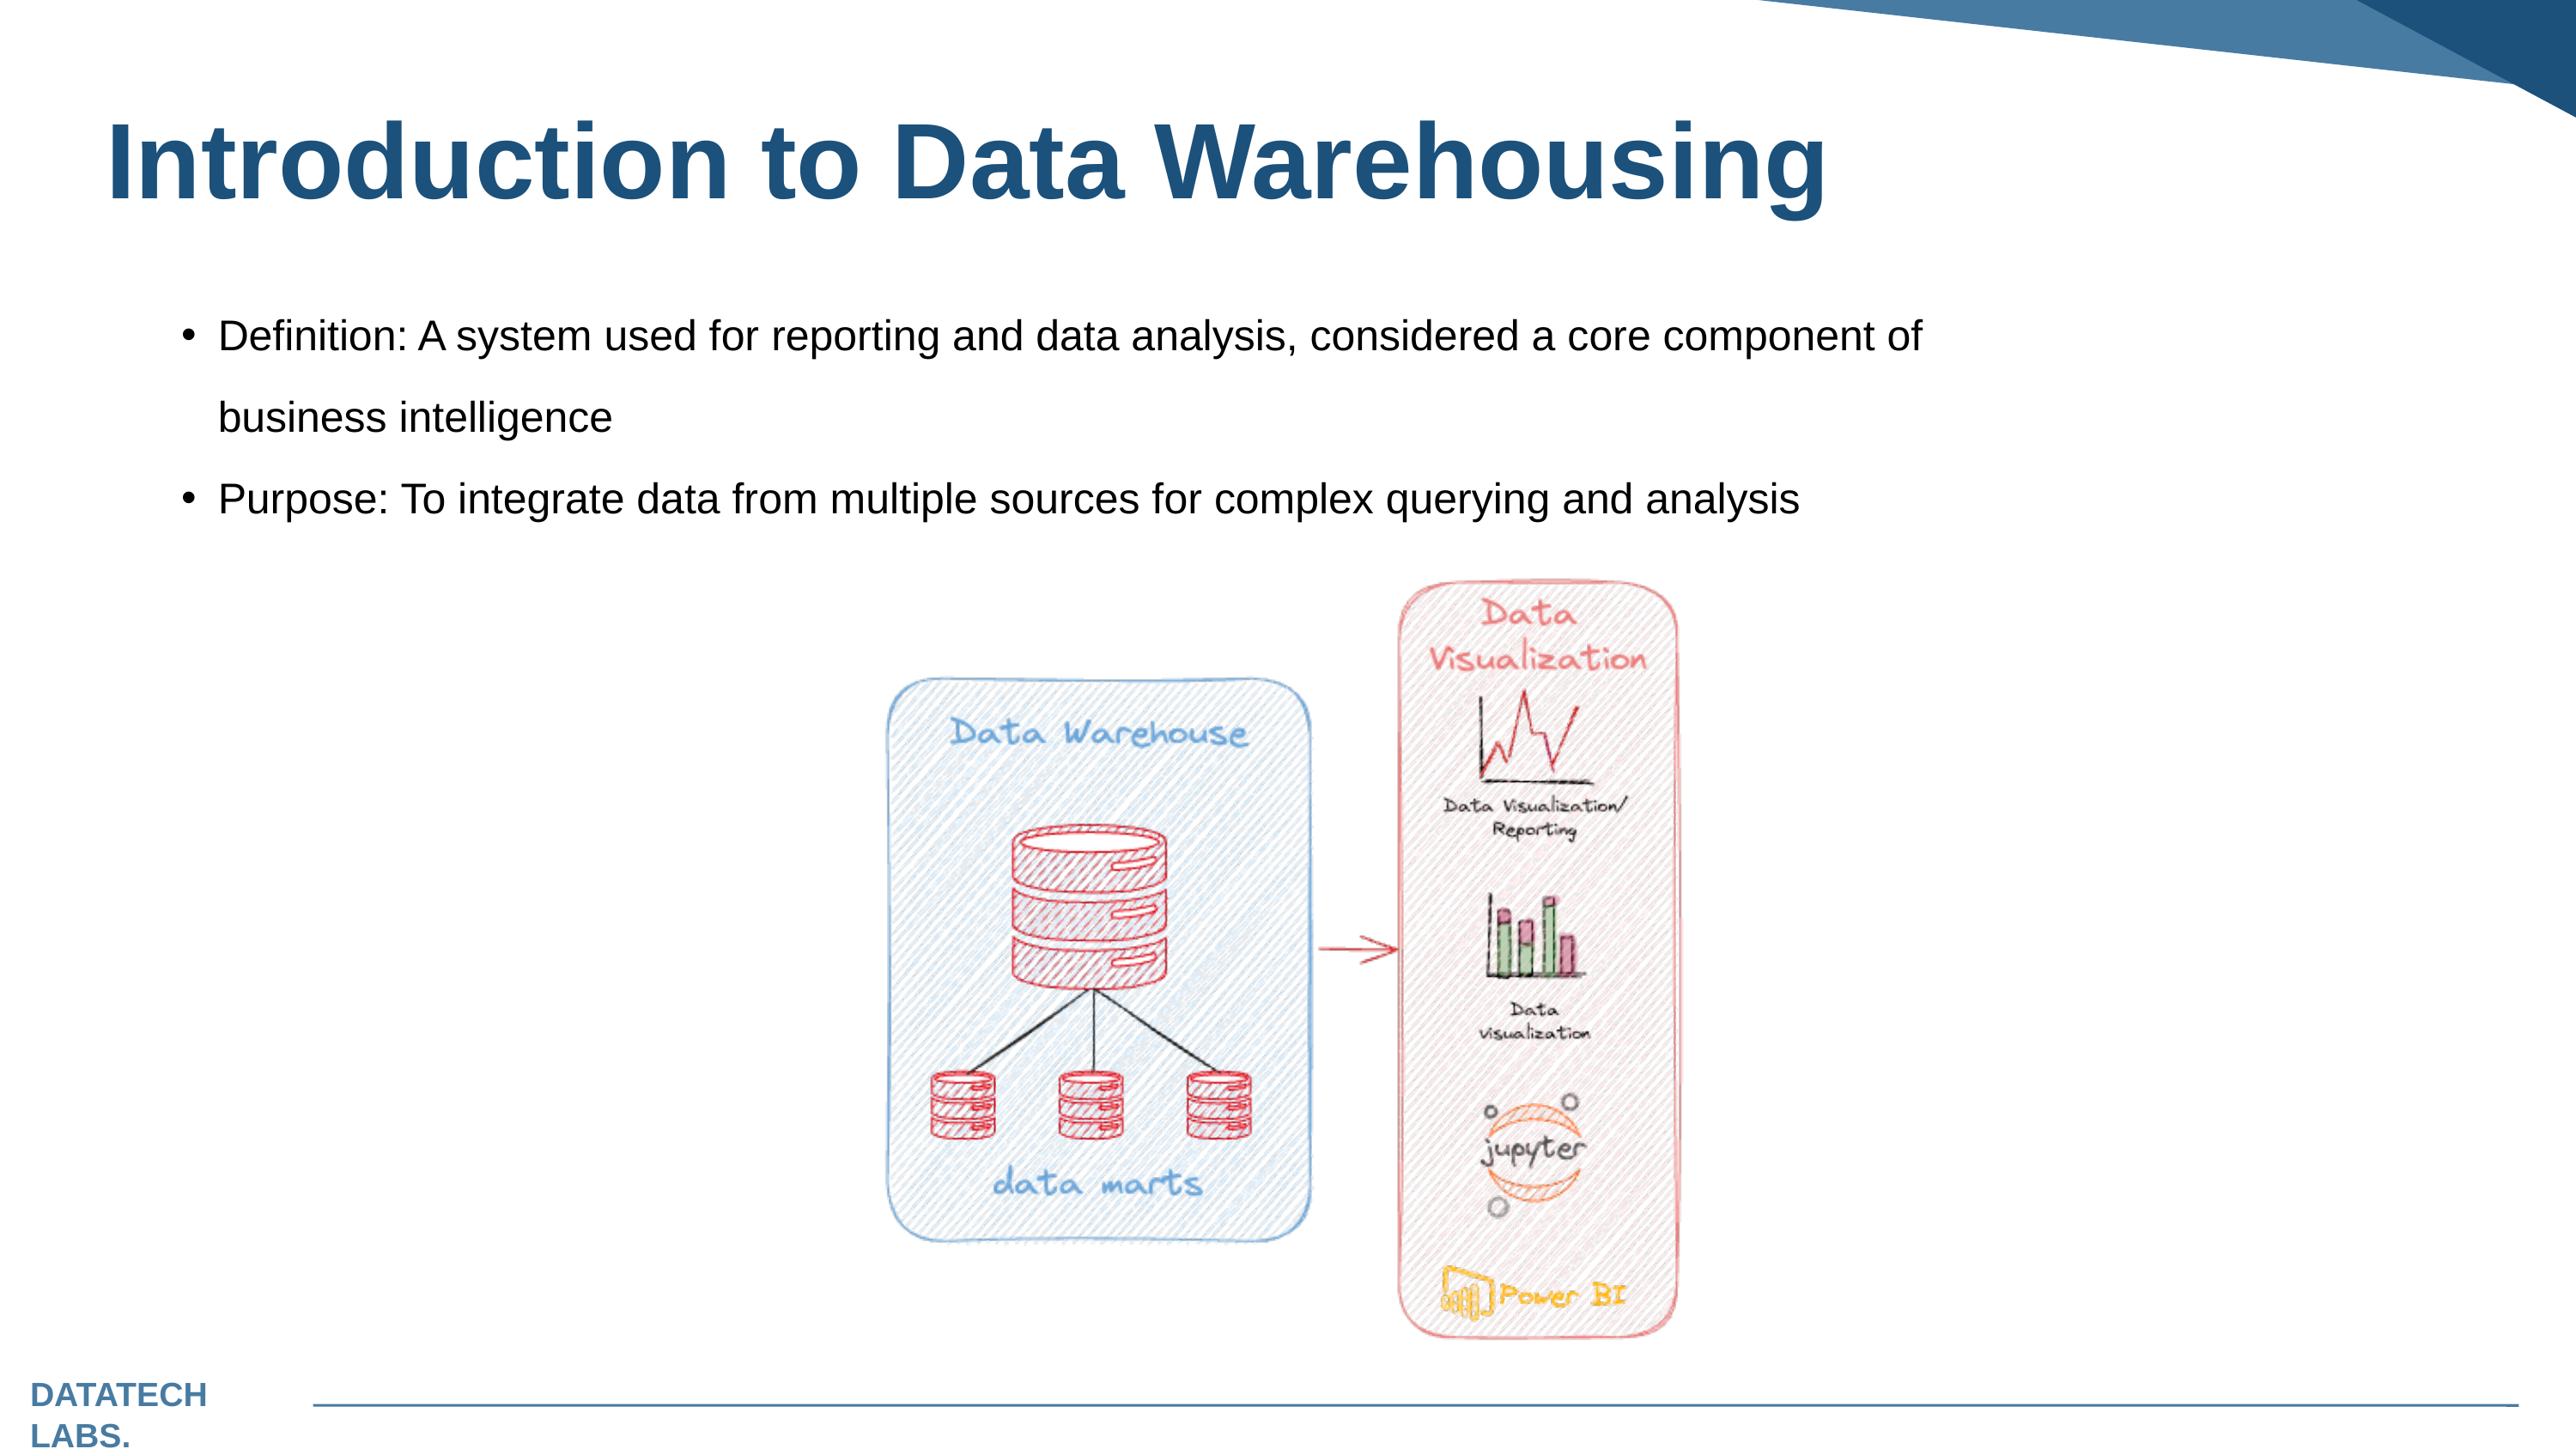

Introduction to Data Warehousing
Definition: A system used for reporting and data analysis, considered a core component of business intelligence
Purpose: To integrate data from multiple sources for complex querying and analysis

DATATECH LABS.